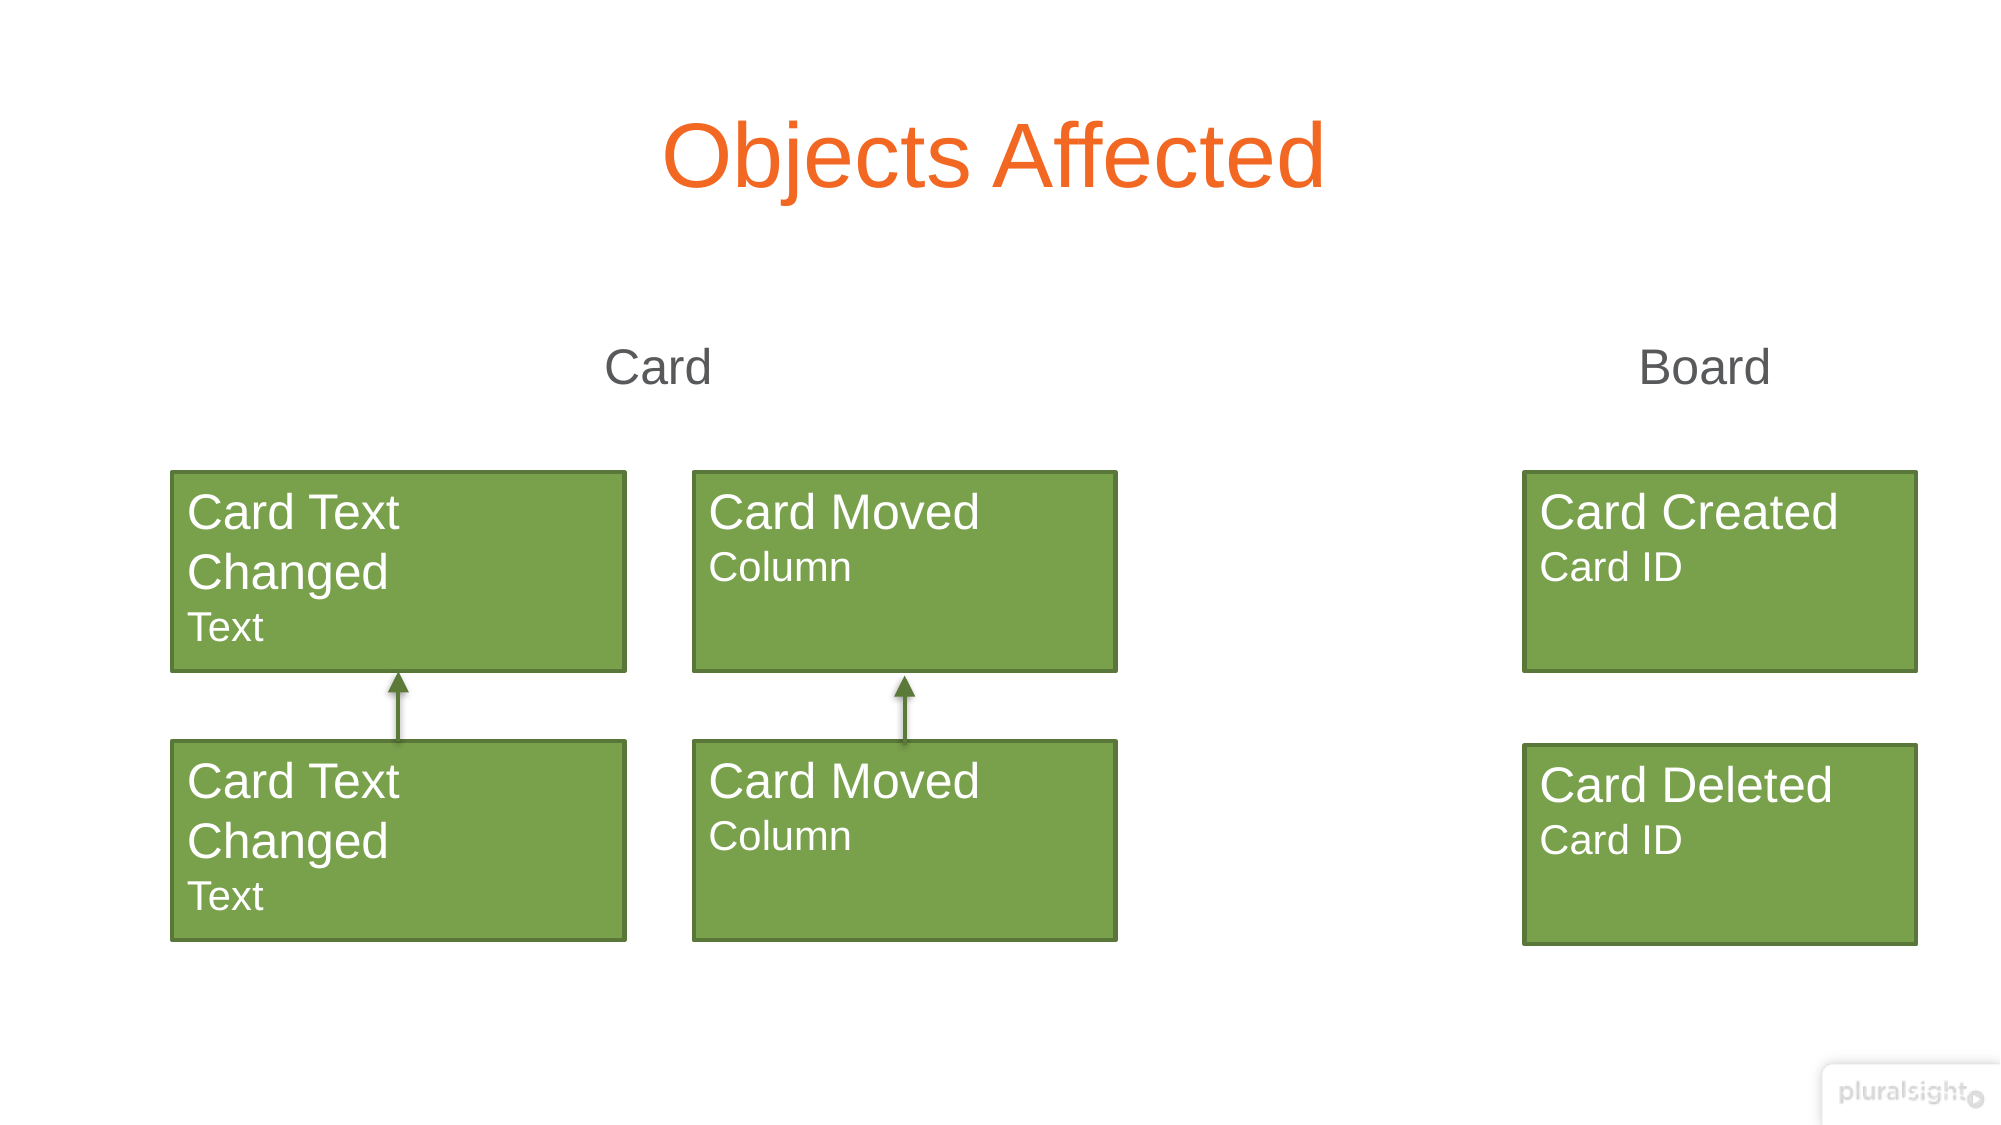

# Objects Affected
Card
Board
Card Text Changed
Text
Card Moved
Column
Card Created
Card ID
Card Text Changed
Text
Card Moved
Column
Card Deleted
Card ID